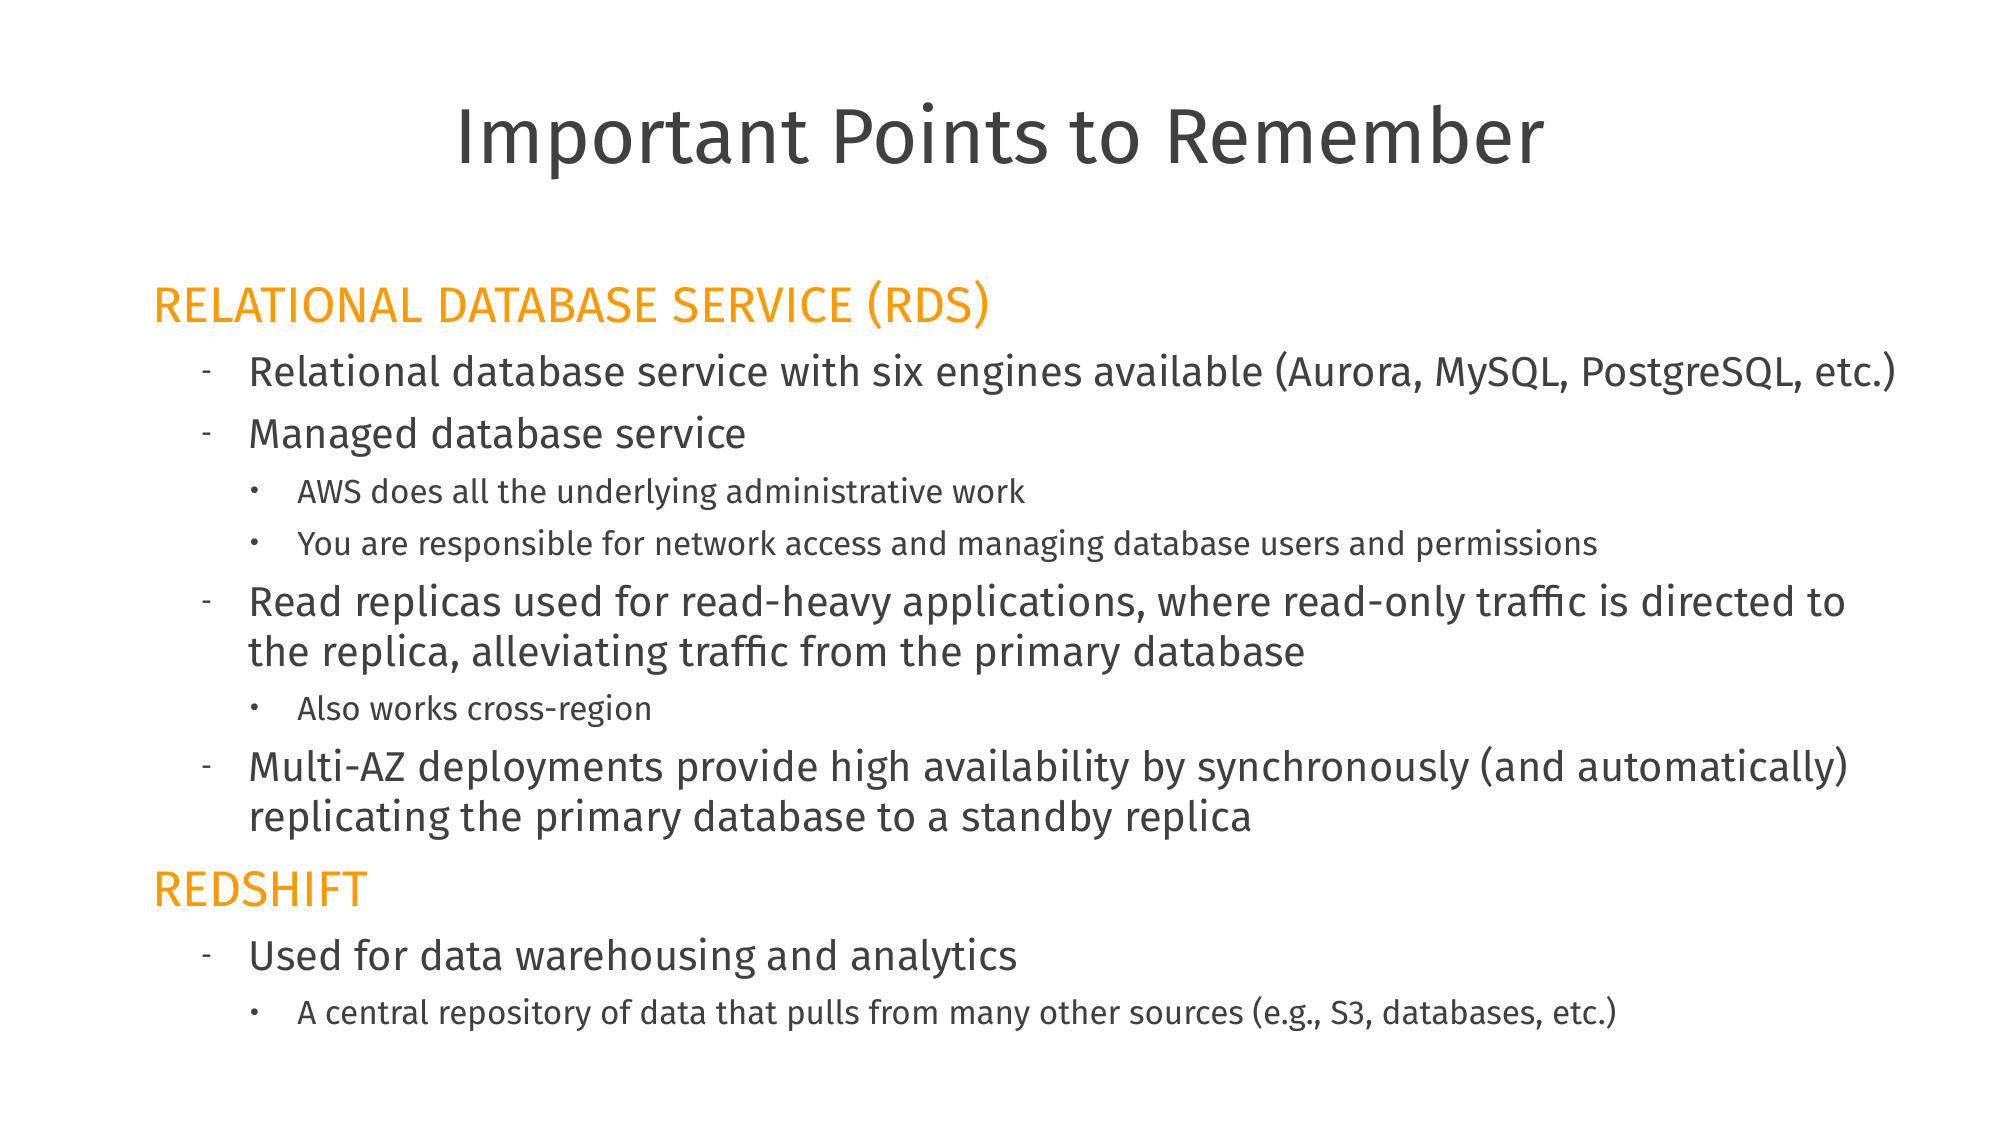

# Important Points to Remember
RELATIONAL DATABASE SERVICE (RDS)
Relational database service with six engines available (Aurora, MySQL, PostgreSQL, etc.)
Managed database service
AWS does all the underlying administrative work
You are responsible for network access and managing database users and permissions
Read replicas used for read-heavy applications, where read-only traffic is directed to the replica, alleviating traffic from the primary database
Also works cross-region
Multi-AZ deployments provide high availability by synchronously (and automatically) replicating the primary database to a standby replica
REDSHIFT
Used for data warehousing and analytics
A central repository of data that pulls from many other sources (e.g., S3, databases, etc.)